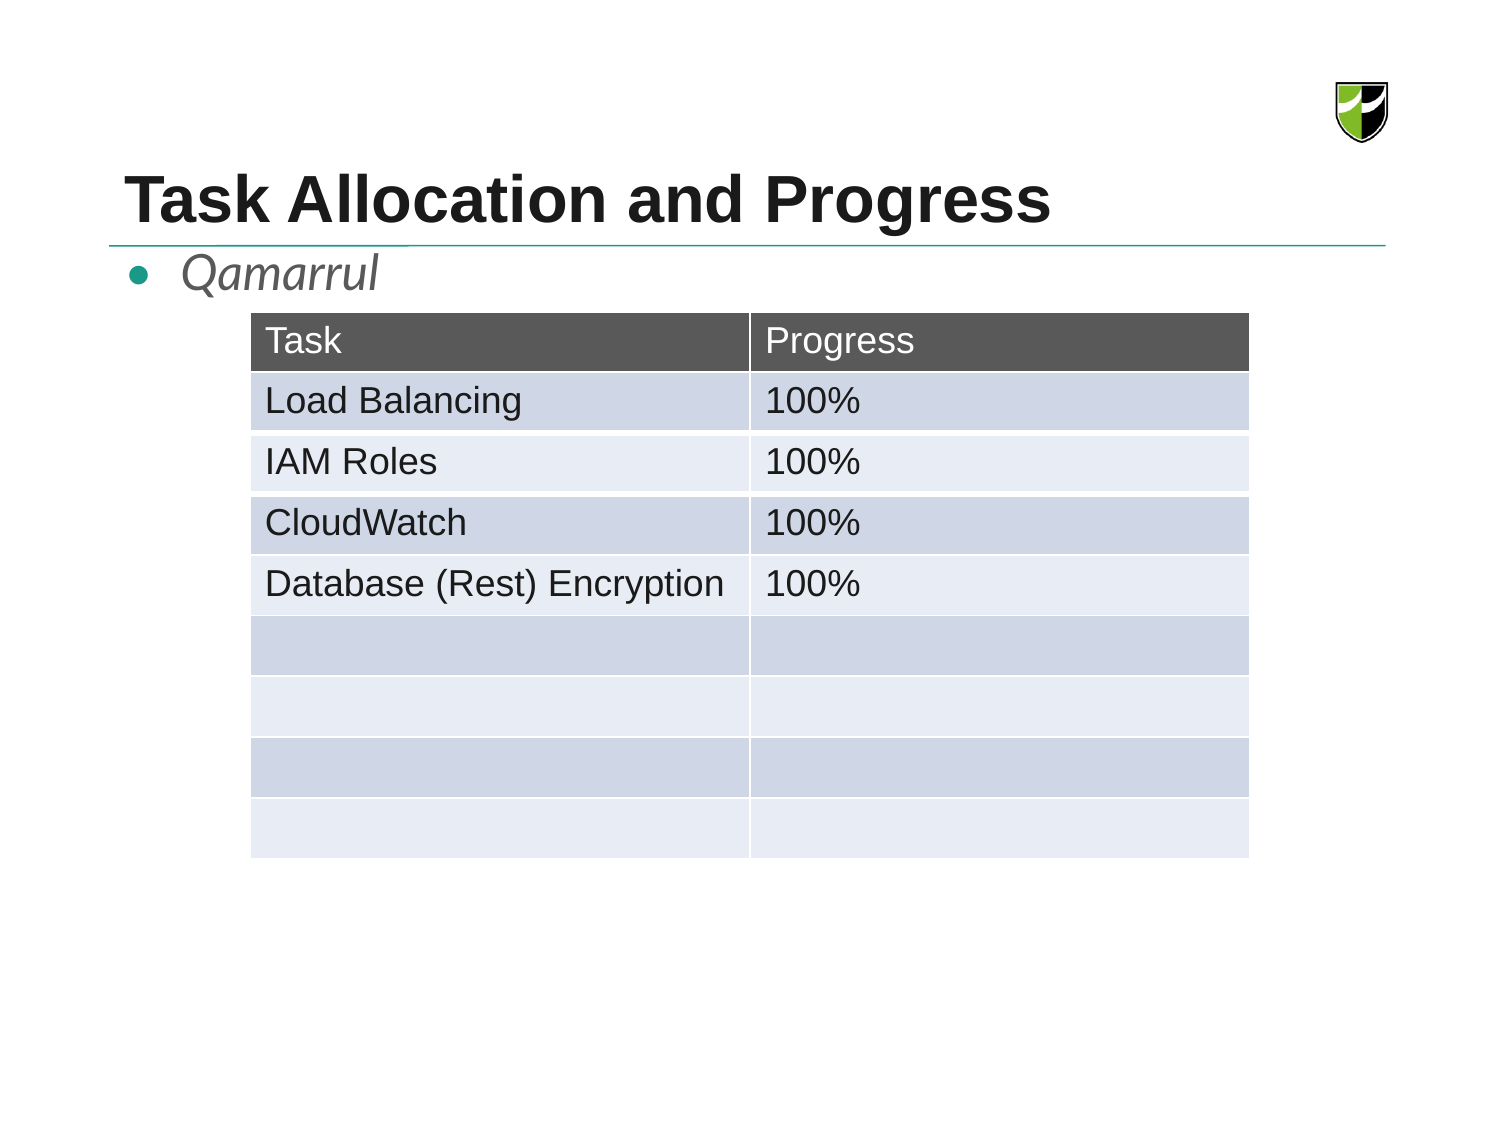

# Task Allocation and Progress
Qamarrul

| Task | Progress |
| --- | --- |
| Load Balancing | 100% |
| IAM Roles | 100% |
| CloudWatch | 100% |
| Database (Rest) Encryption | 100% |
|  |  |
|  |  |
|  |  |
|  |  |